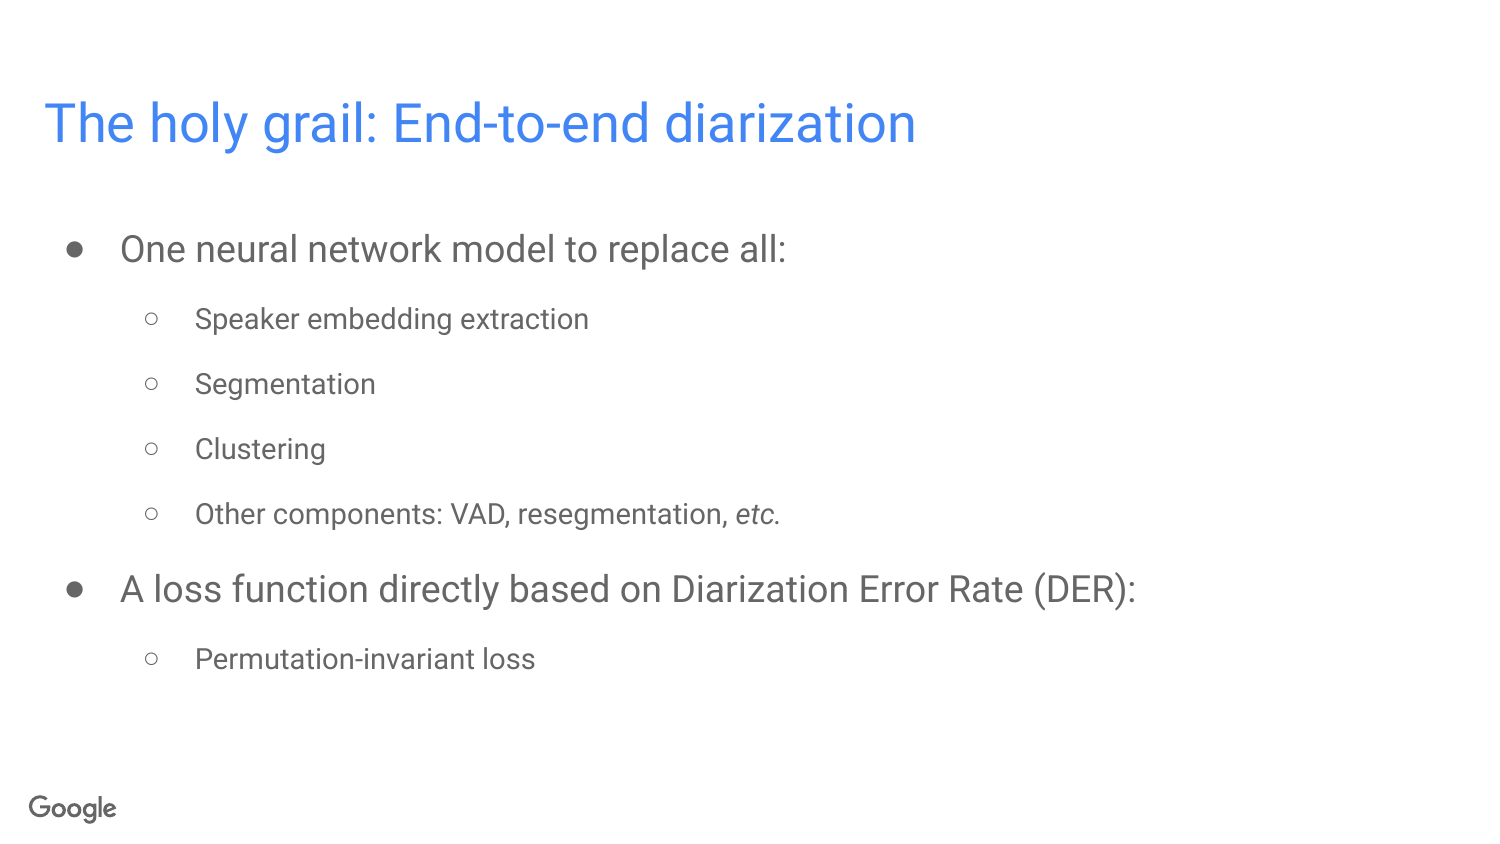

# The holy grail: End-to-end diarization
One neural network model to replace all:
Speaker embedding extraction
Segmentation
Clustering
Other components: VAD, resegmentation, etc.
A loss function directly based on Diarization Error Rate (DER):
Permutation-invariant loss